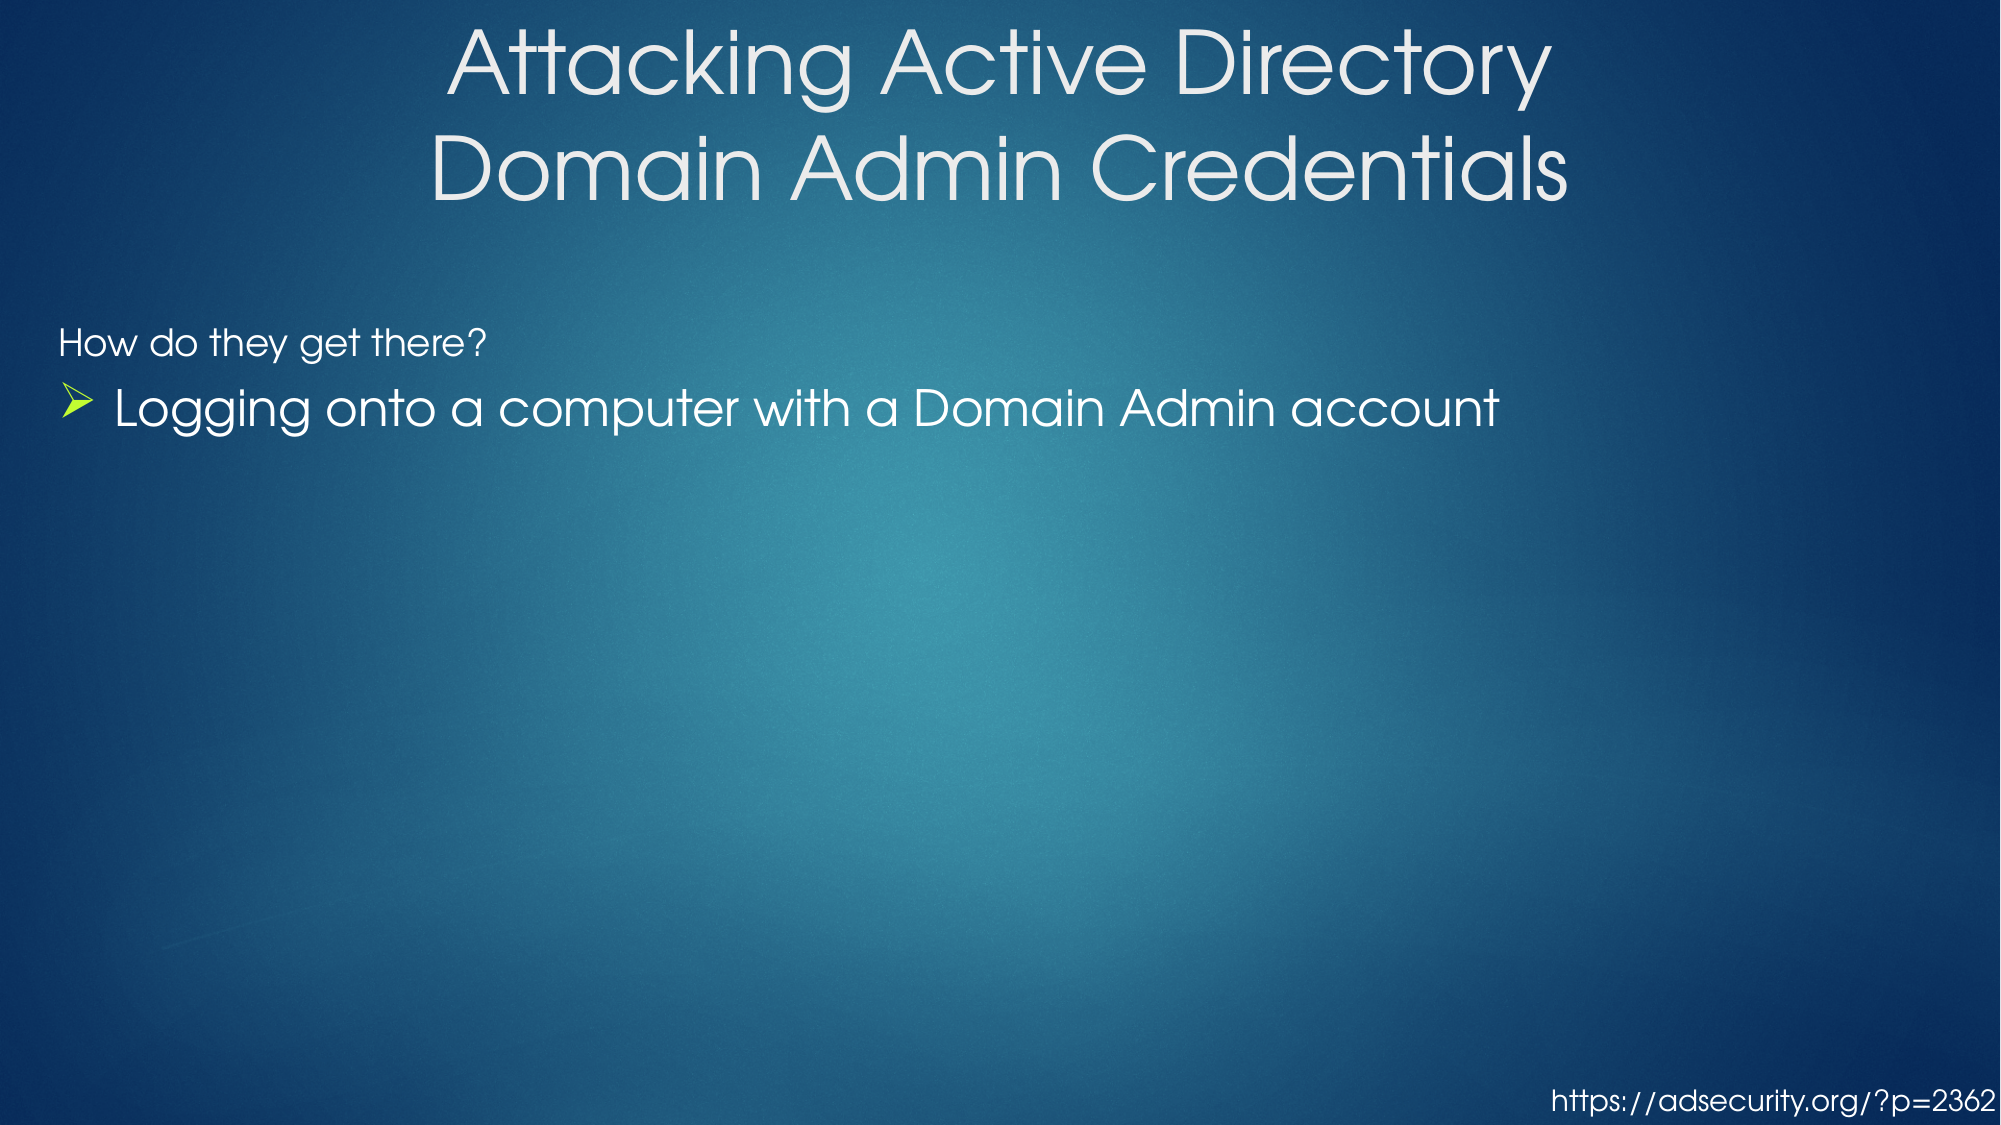

# Attacking Active Directory
Domain Admin Credentials
How do they get there?
Logging onto a computer with a Domain Admin account
https://adsecurity.org/?p=2362